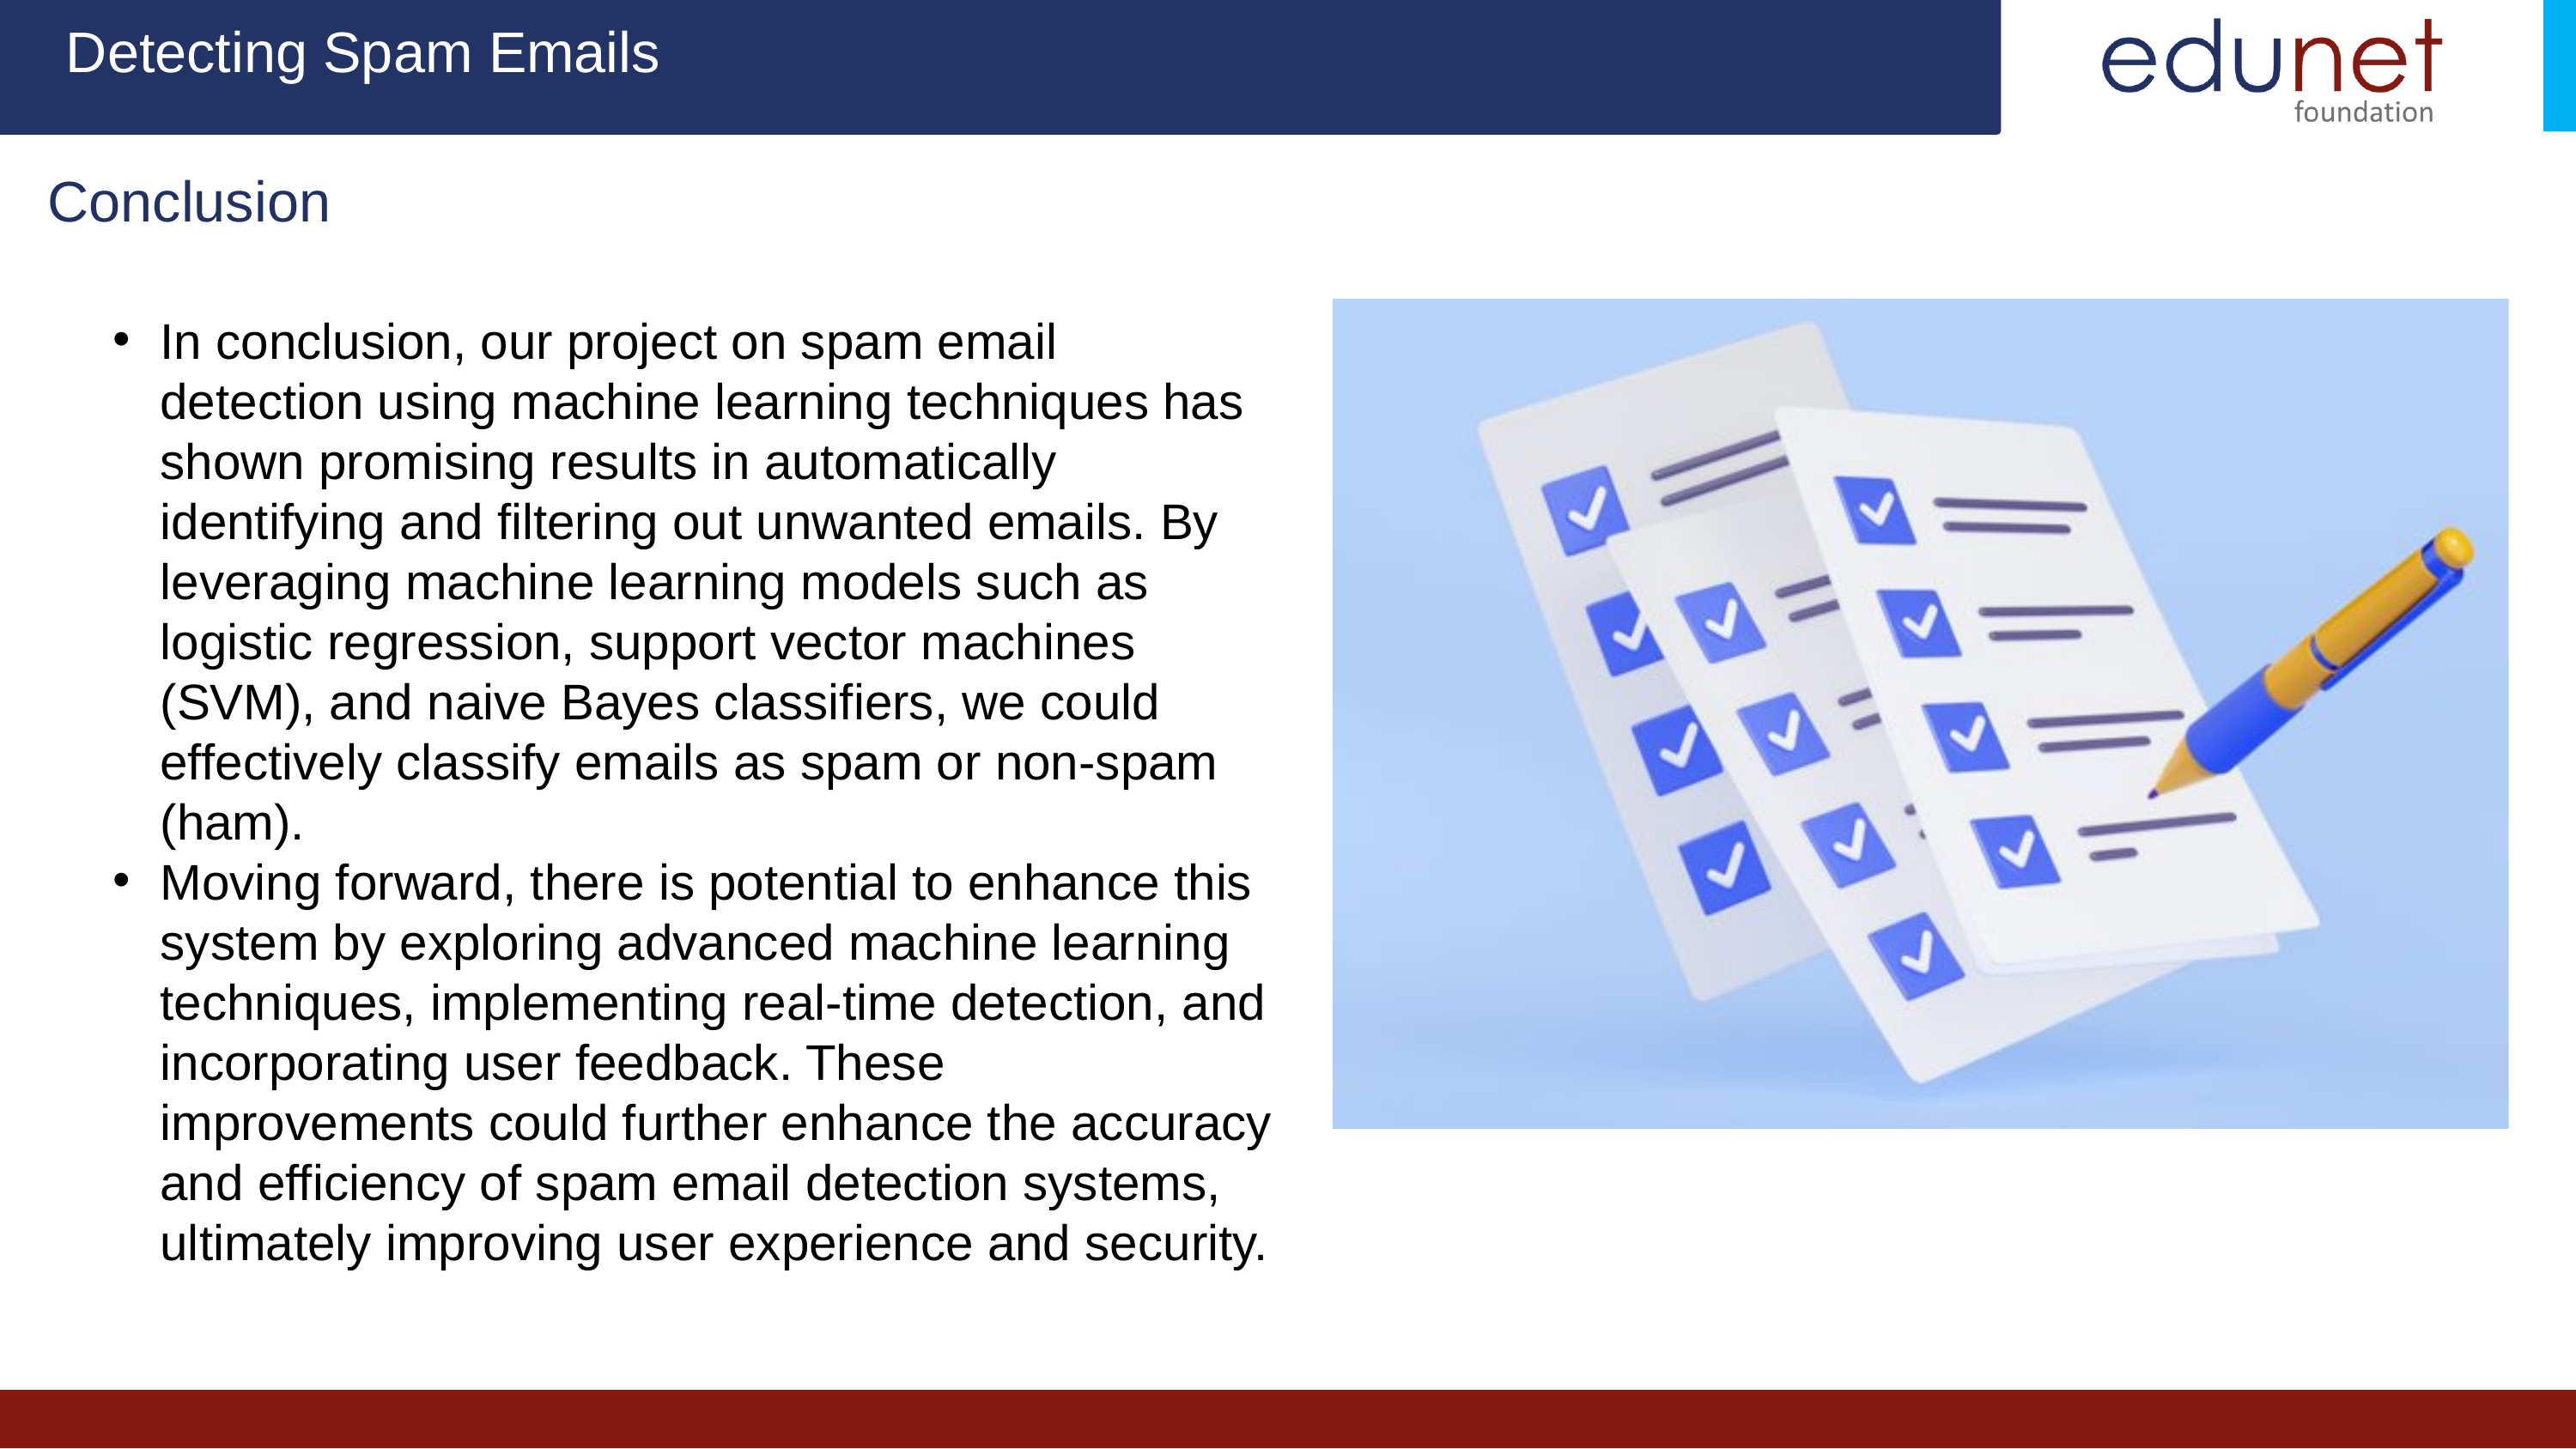

Detecting Spam Emails
Conclusion

In conclusion, our project on spam email detection using machine learning techniques has shown promising results in automatically identifying and filtering out unwanted emails. By leveraging machine learning models such as logistic regression, support vector machines (SVM), and naive Bayes classifiers, we could effectively classify emails as spam or non-spam (ham).
Moving forward, there is potential to enhance this system by exploring advanced machine learning techniques, implementing real-time detection, and incorporating user feedback. These improvements could further enhance the accuracy and efficiency of spam email detection systems, ultimately improving user experience and security.